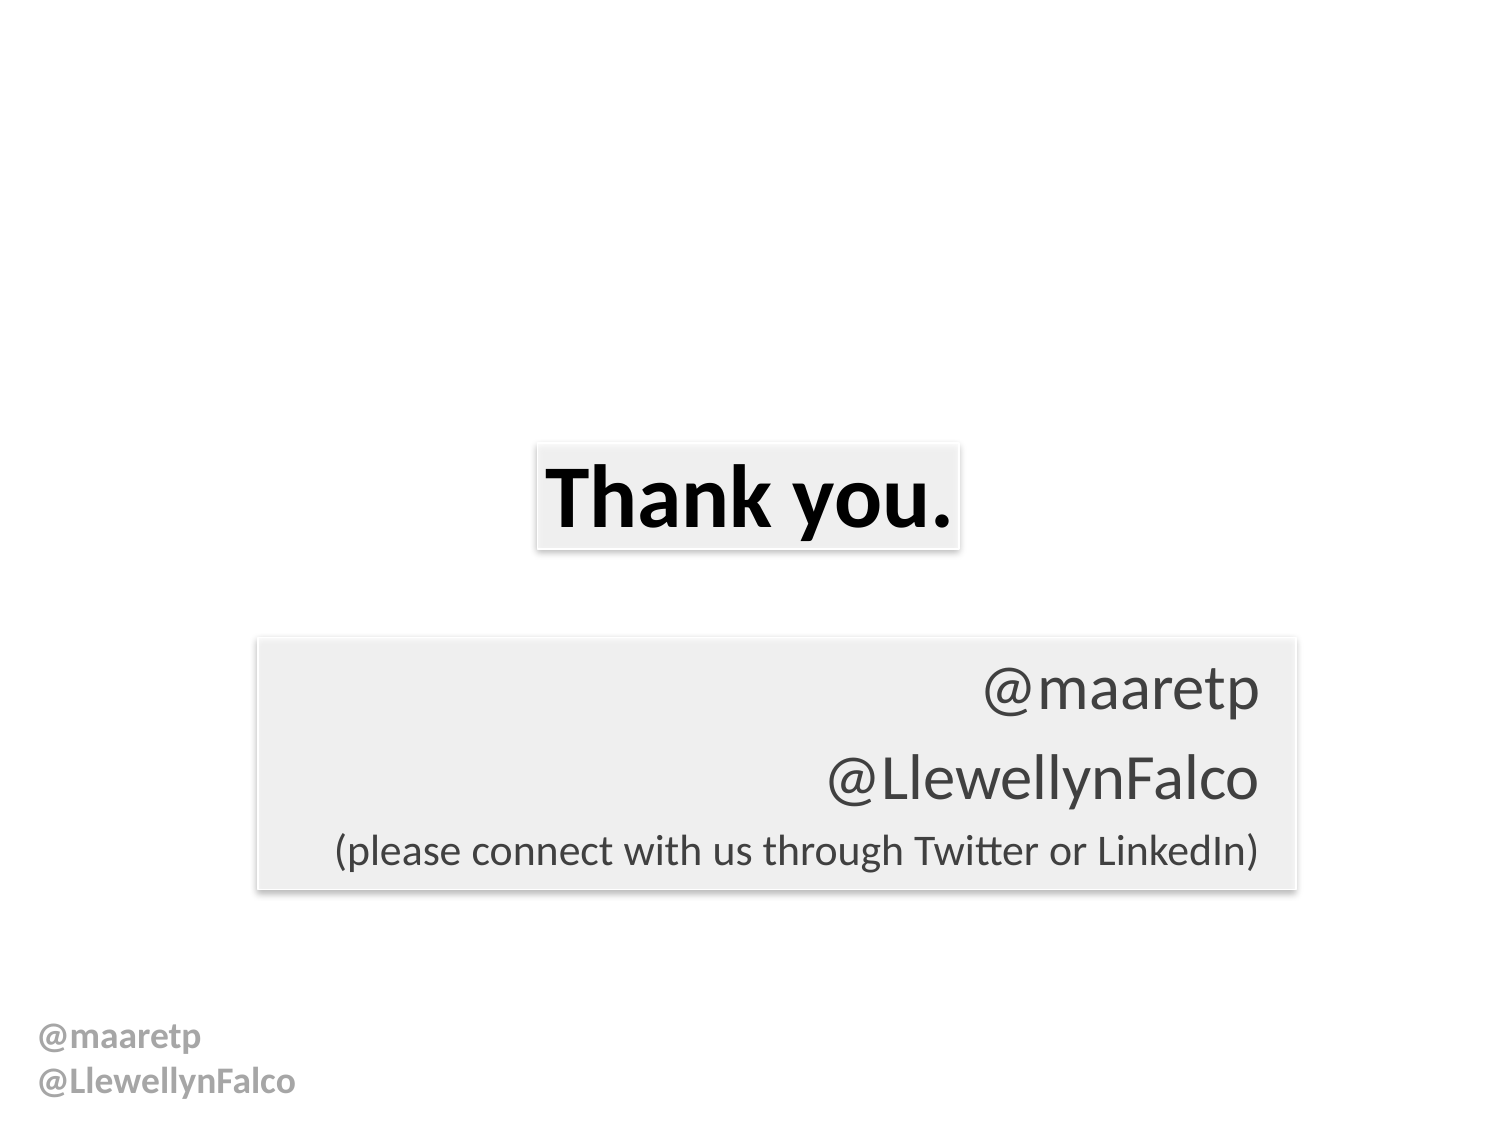

# Thank you.

@maaretp
@LlewellynFalco
(please connect with us through Twitter or LinkedIn)